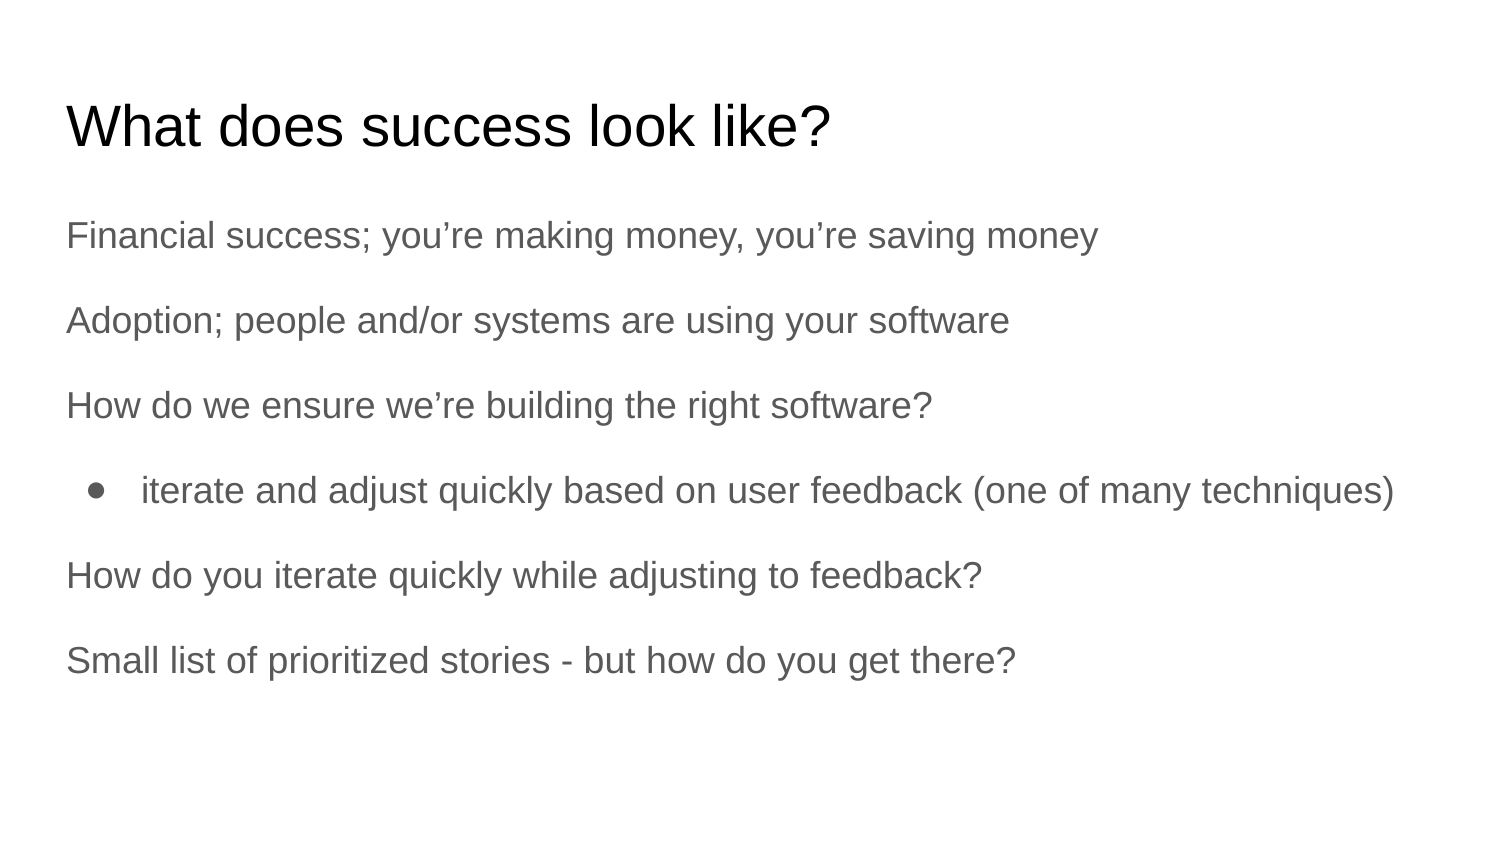

# What does success look like?
Financial success; you’re making money, you’re saving money
Adoption; people and/or systems are using your software
How do we ensure we’re building the right software?
iterate and adjust quickly based on user feedback (one of many techniques)
How do you iterate quickly while adjusting to feedback?
Small list of prioritized stories - but how do you get there?